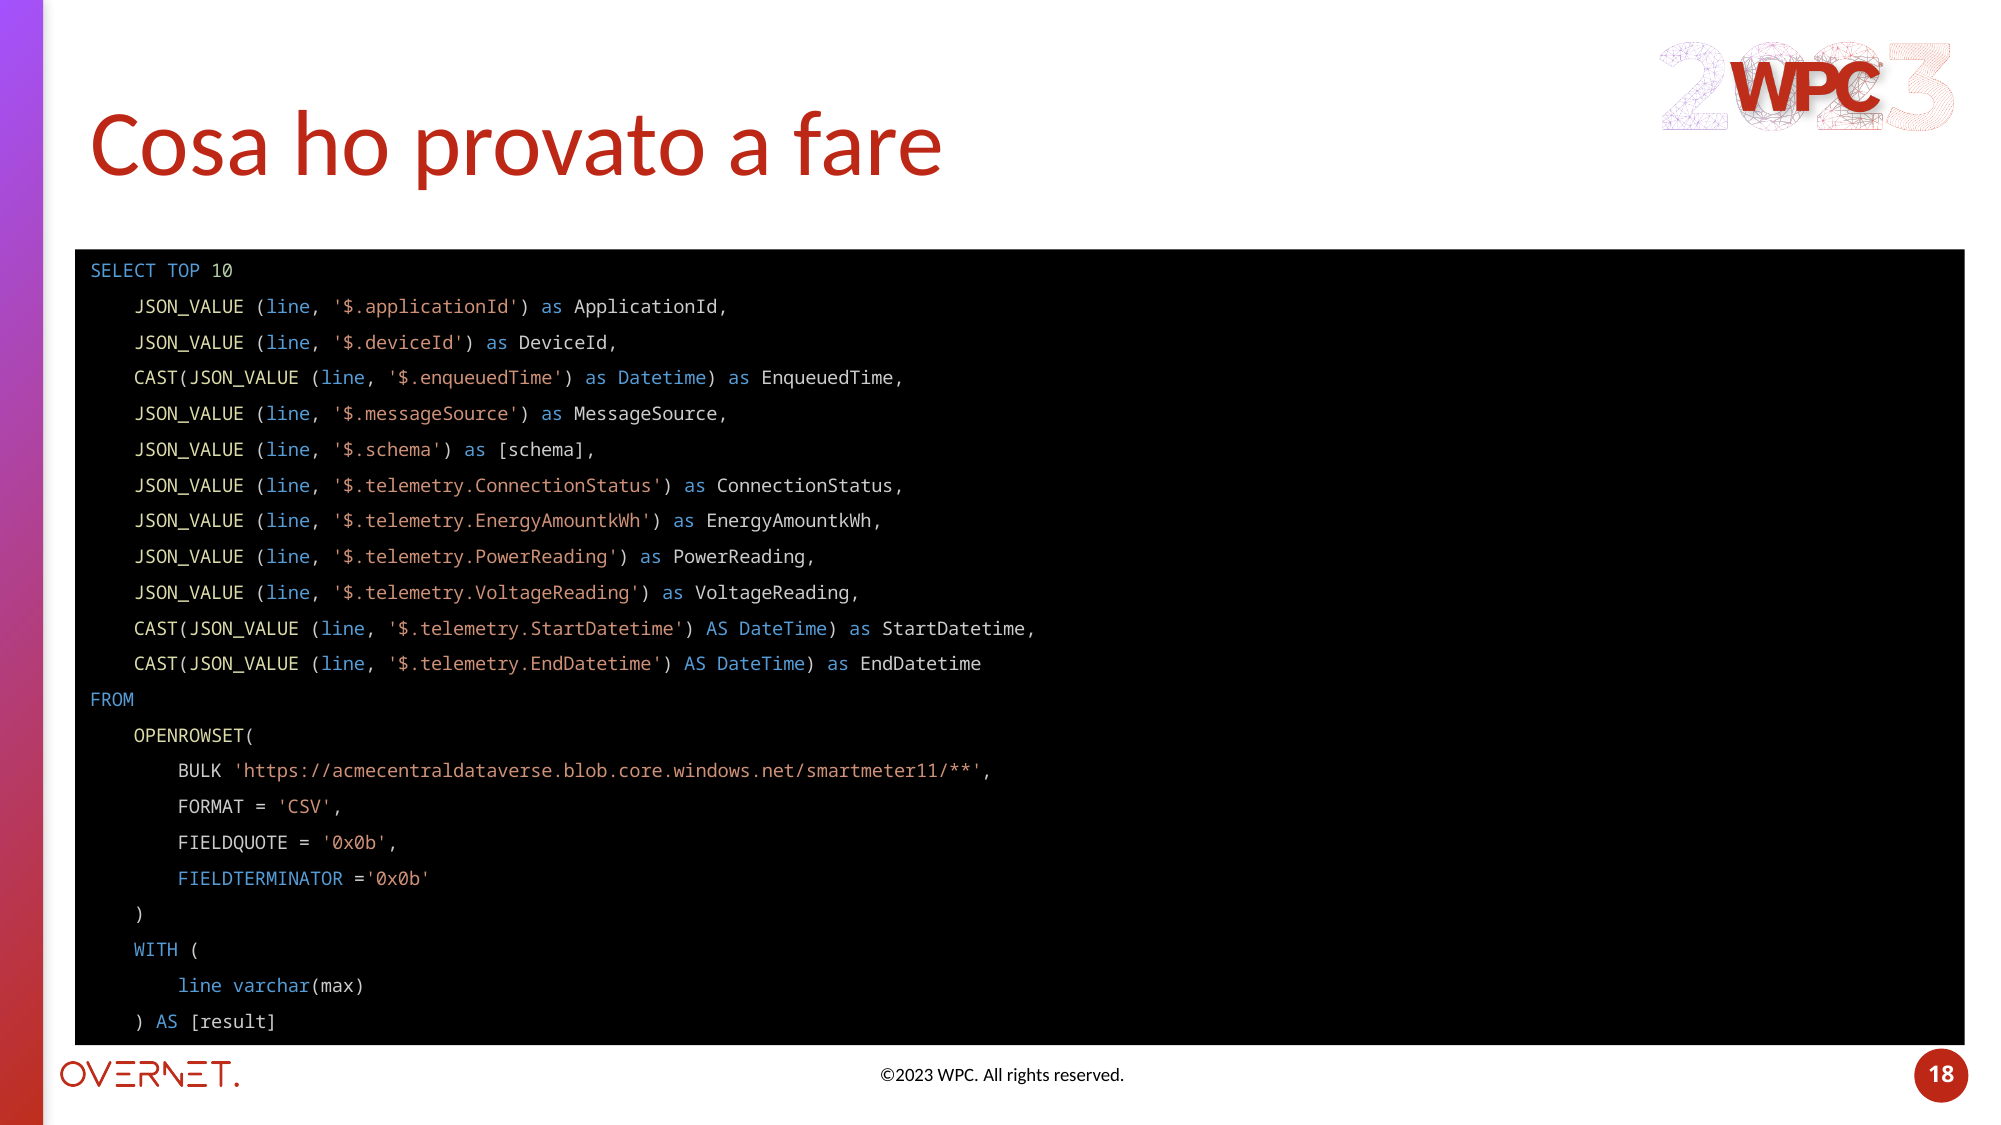

# Cosa ho provato a fare
SELECT TOP 10
    JSON_VALUE (line, '$.applicationId') as ApplicationId,
    JSON_VALUE (line, '$.deviceId') as DeviceId,
    CAST(JSON_VALUE (line, '$.enqueuedTime') as Datetime) as EnqueuedTime,
    JSON_VALUE (line, '$.messageSource') as MessageSource,
    JSON_VALUE (line, '$.schema') as [schema],
    JSON_VALUE (line, '$.telemetry.ConnectionStatus') as ConnectionStatus,
    JSON_VALUE (line, '$.telemetry.EnergyAmountkWh') as EnergyAmountkWh,
    JSON_VALUE (line, '$.telemetry.PowerReading') as PowerReading,
    JSON_VALUE (line, '$.telemetry.VoltageReading') as VoltageReading,
    CAST(JSON_VALUE (line, '$.telemetry.StartDatetime') AS DateTime) as StartDatetime,
    CAST(JSON_VALUE (line, '$.telemetry.EndDatetime') AS DateTime) as EndDatetime
FROM
    OPENROWSET(
        BULK 'https://acmecentraldataverse.blob.core.windows.net/smartmeter11/**',
        FORMAT = 'CSV',
        FIELDQUOTE = '0x0b',
        FIELDTERMINATOR ='0x0b'
    )
    WITH (
        line varchar(max)
    ) AS [result]